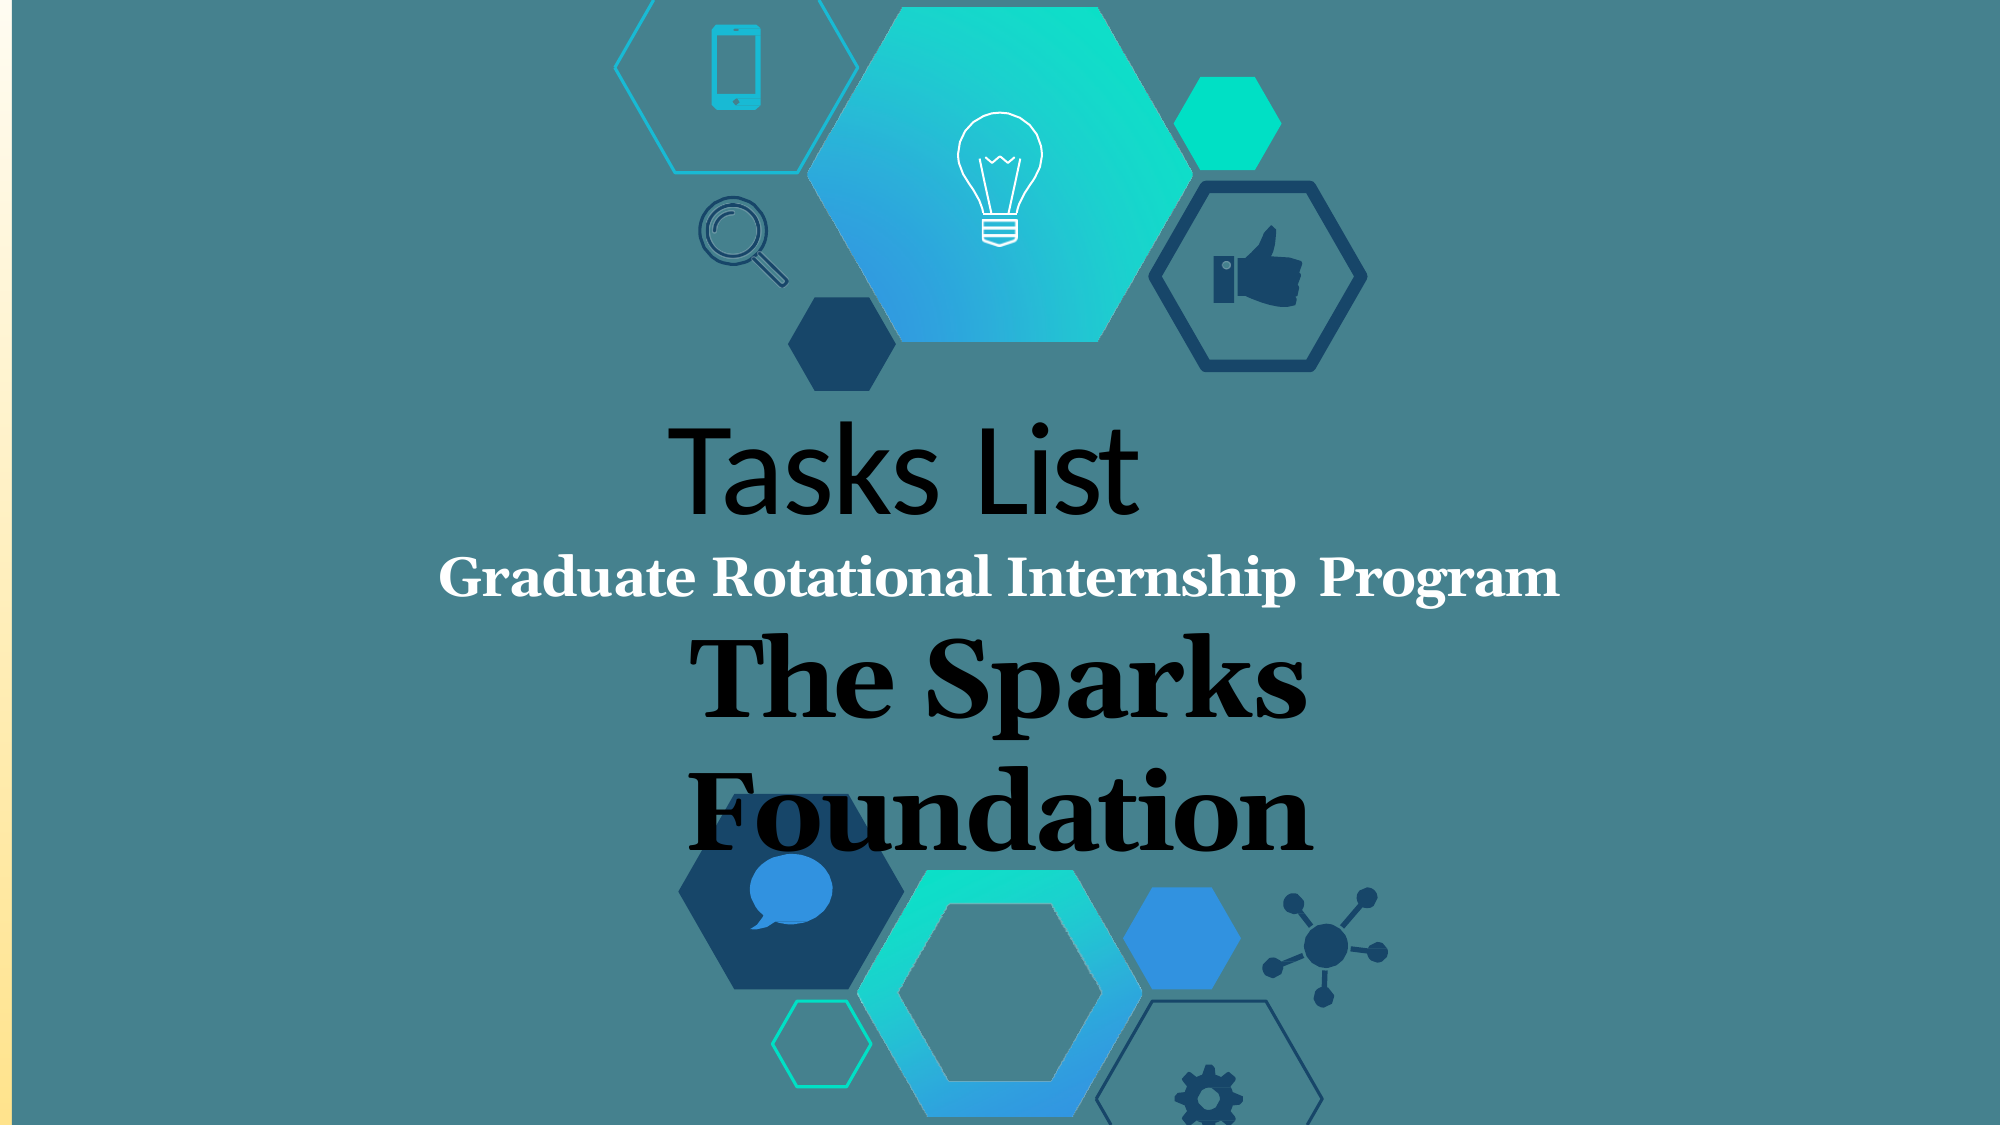

# Tasks List
Graduate Rotational Internship Program
The Sparks Foundation